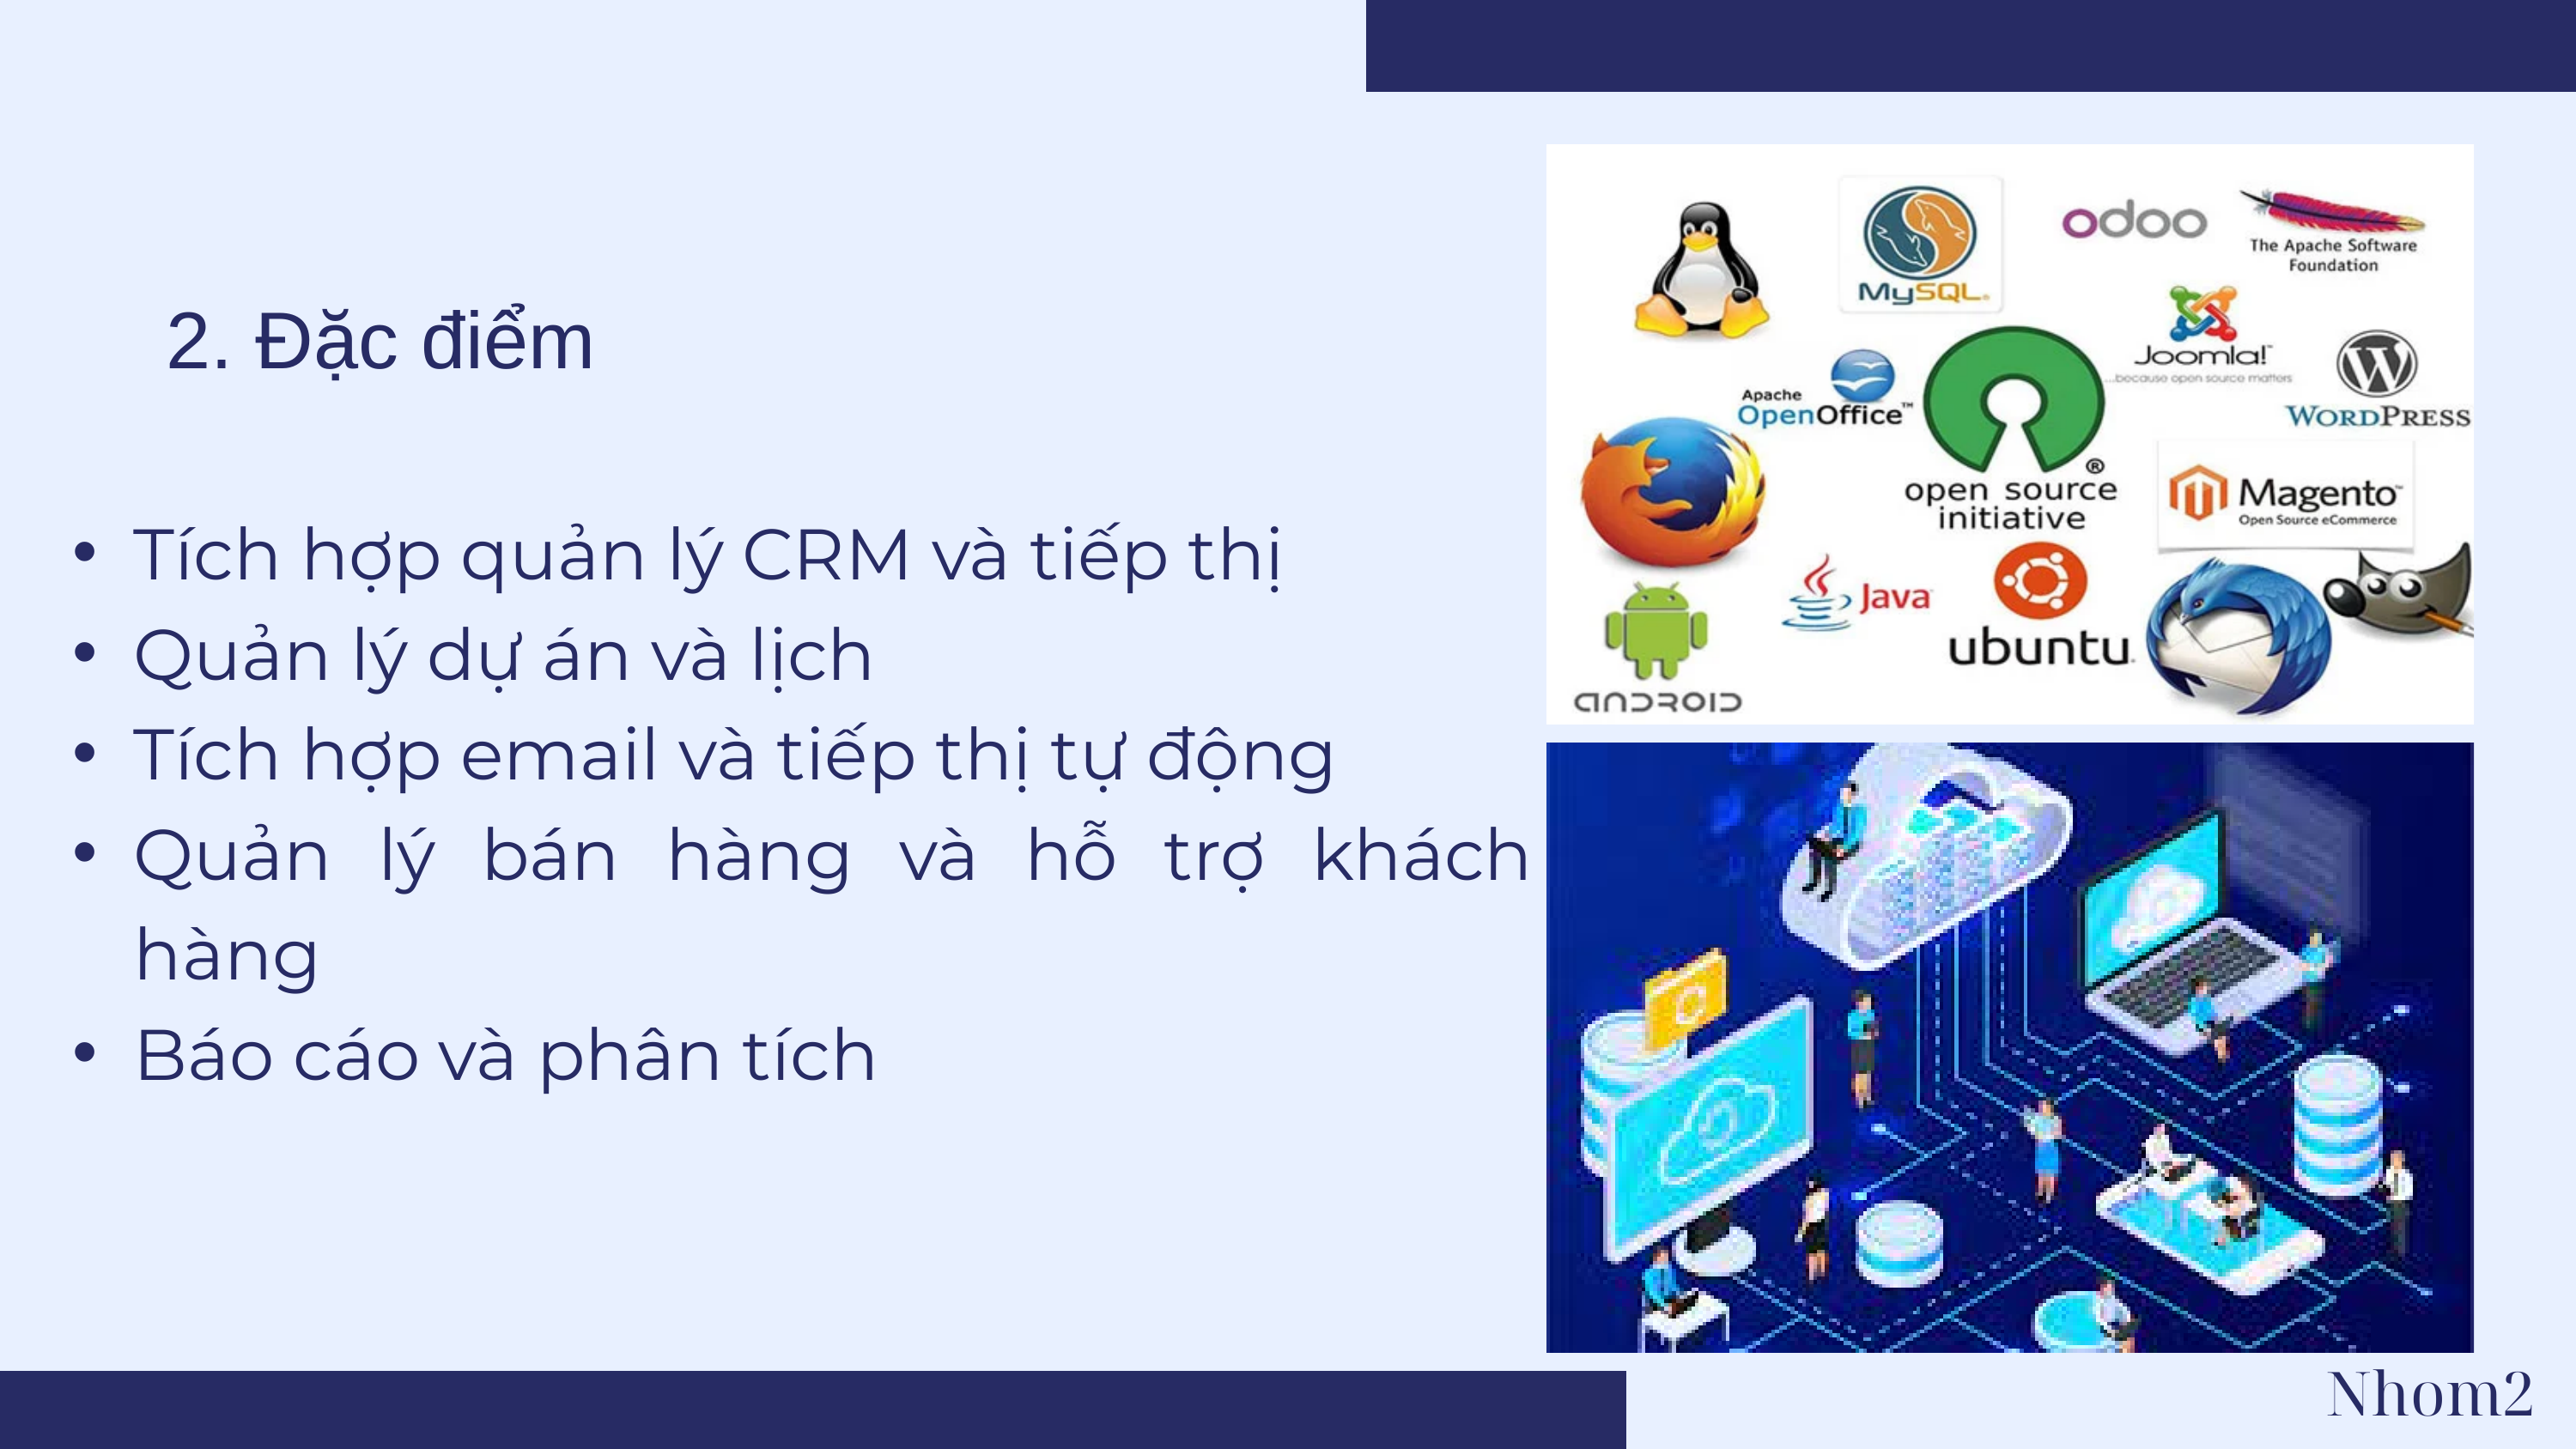

2. Đặc điểm
Tích hợp quản lý CRM và tiếp thị
Quản lý dự án và lịch
Tích hợp email và tiếp thị tự động
Quản lý bán hàng và hỗ trợ khách hàng
Báo cáo và phân tích

Nhom2